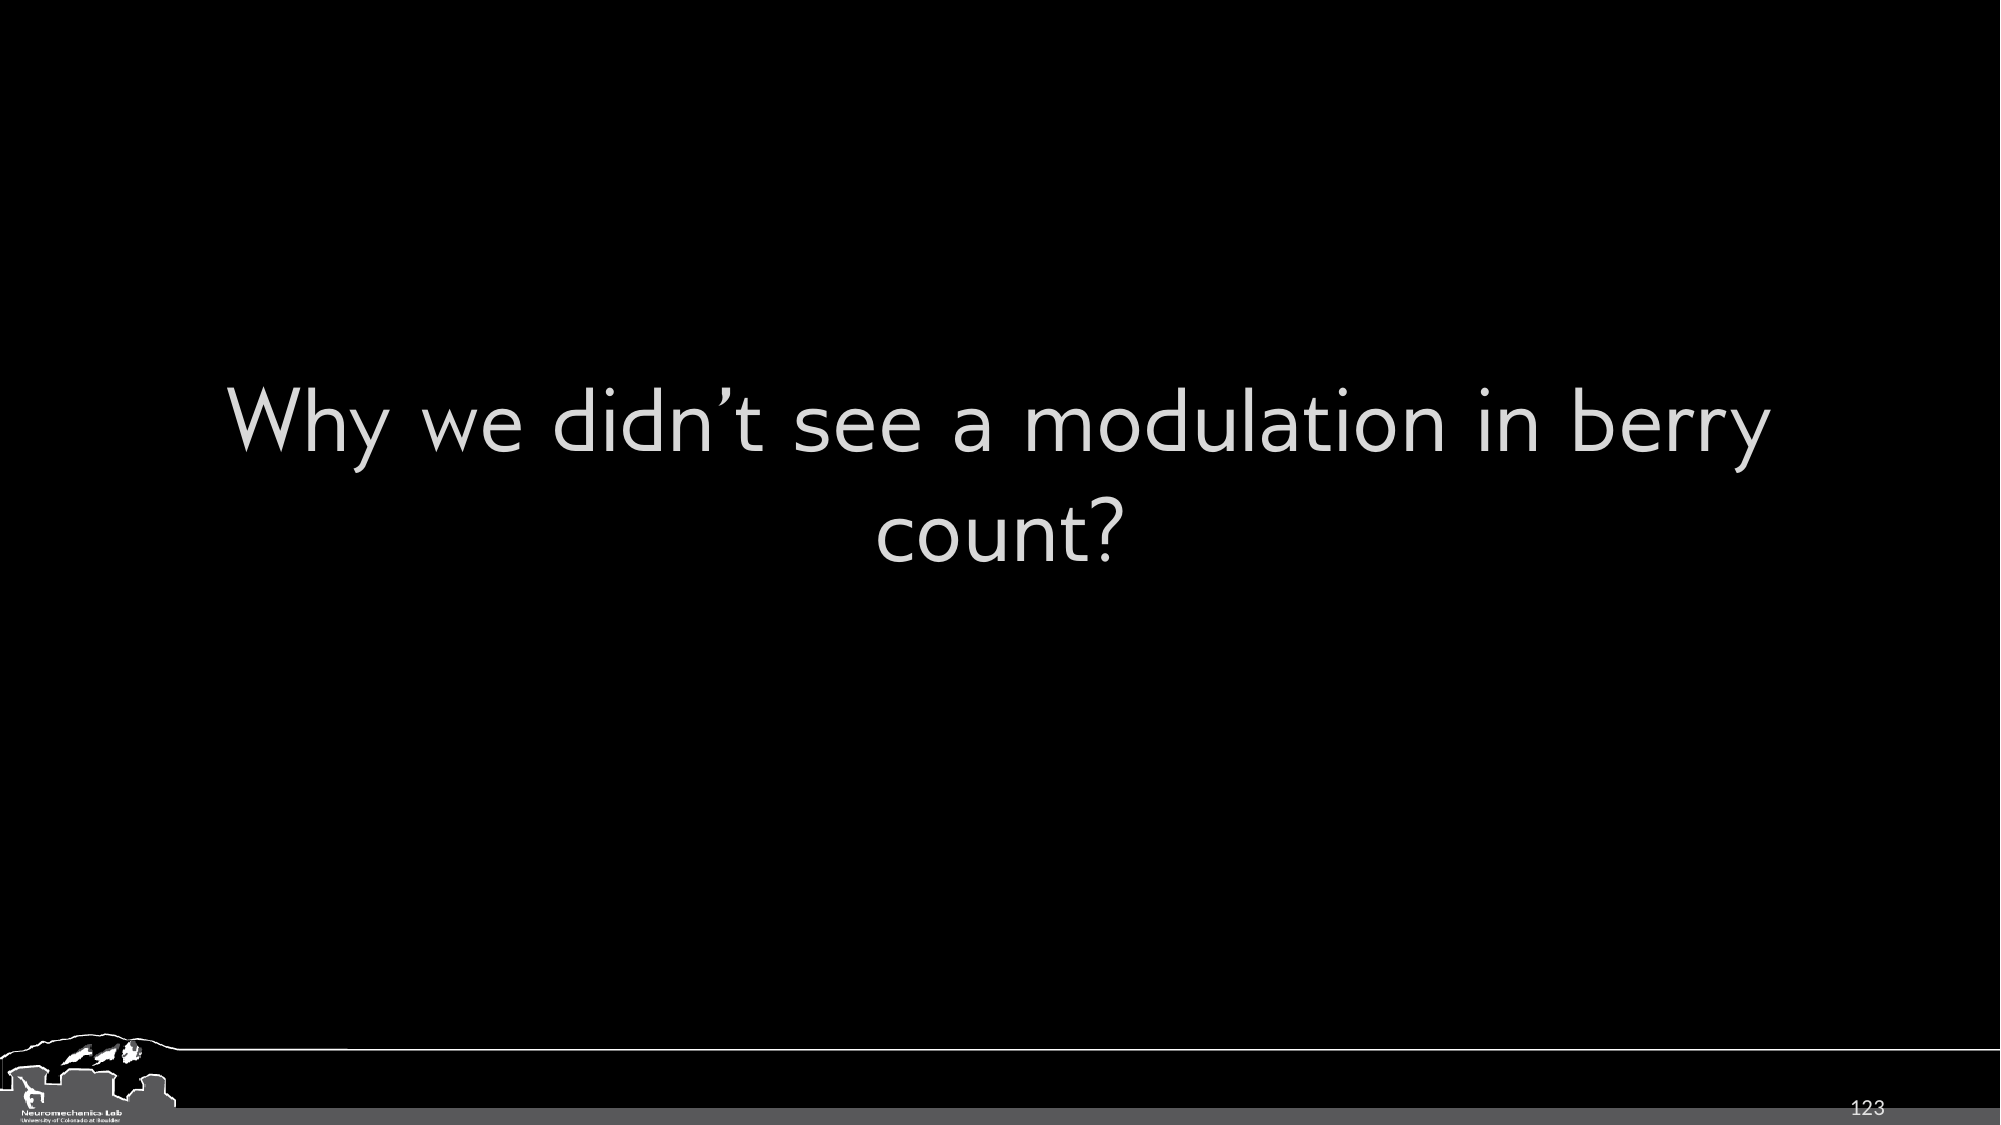

# Why we didn’t see a modulation in berry count?

123